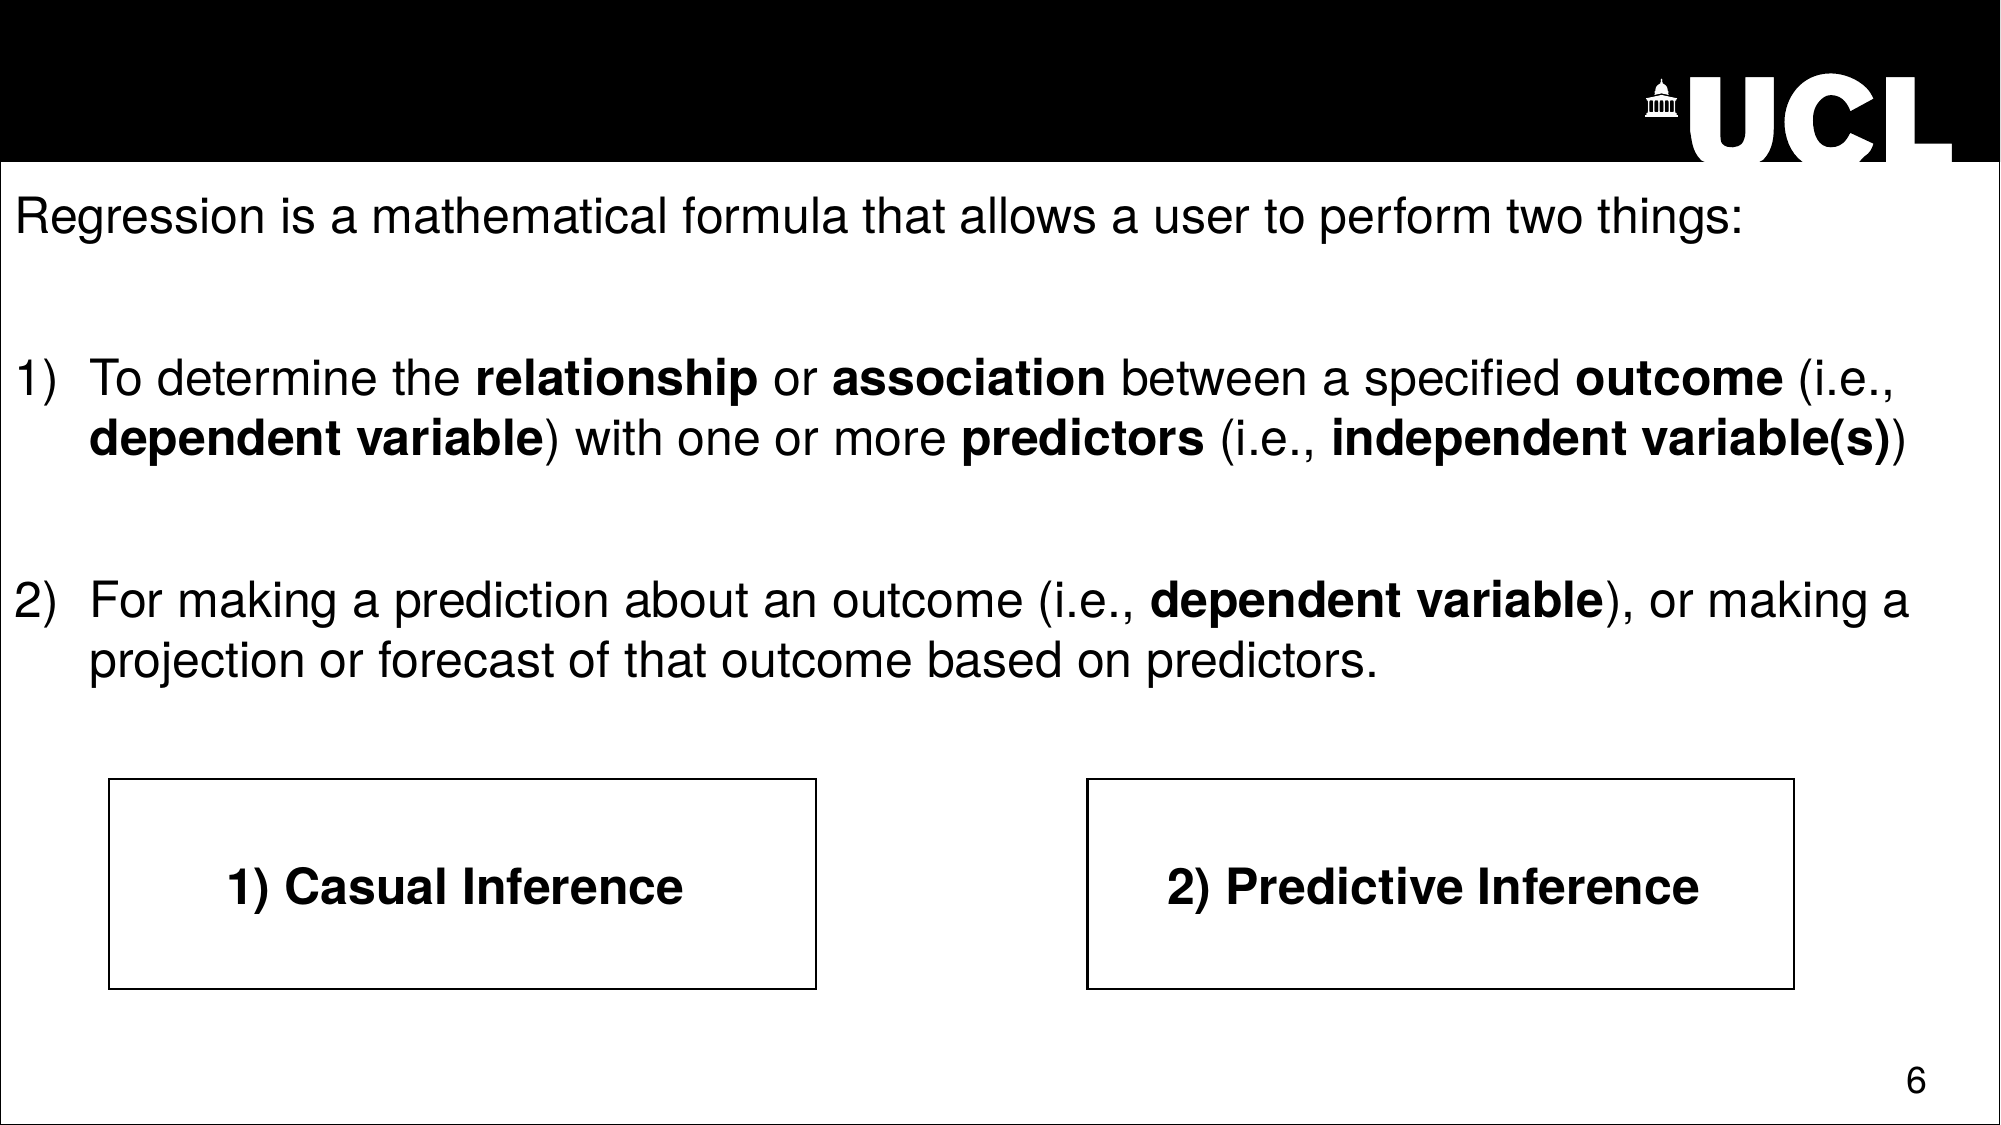

Definition of a Regression model:

Regression is a mathematical formula that allows a user to perform two things:

To determine the relationship or association between a specified outcome (i.e., dependent variable) with one or more predictors (i.e., independent variable(s))

For making a prediction about an outcome (i.e., dependent variable), or making a projection or forecast of that outcome based on predictors.
1) Casual Inference
2) Predictive Inference
6